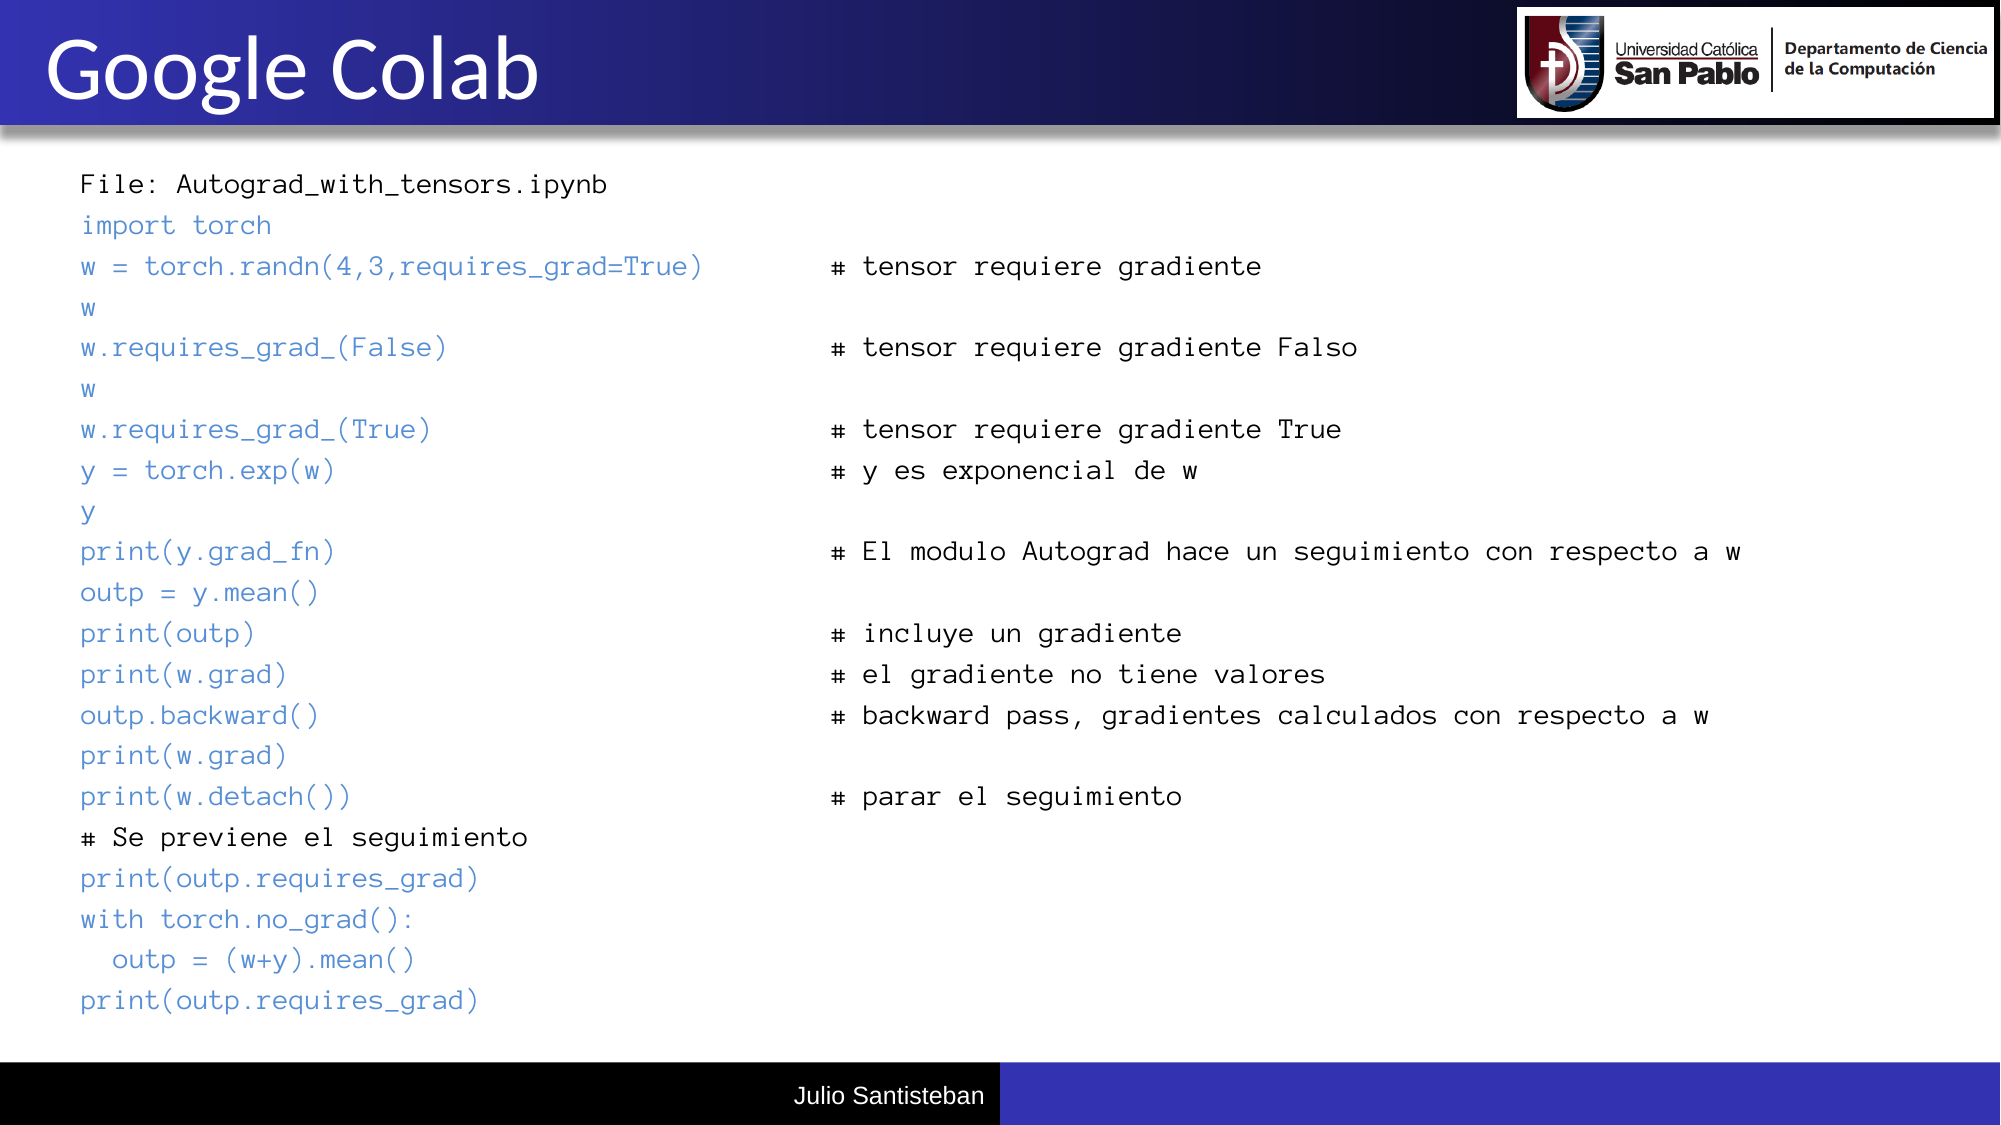

# Google Colab
File: Autograd_with_tensors.ipynb
import torch
w = torch.randn(4,3,requires_grad=True)	# tensor requiere gradiente
w
w.requires_grad_(False)			# tensor requiere gradiente Falso
w
w.requires_grad_(True)			# tensor requiere gradiente True
y = torch.exp(w)				# y es exponencial de w
y
print(y.grad_fn)				# El modulo Autograd hace un seguimiento con respecto a w
outp = y.mean()
print(outp)				# incluye un gradiente
print(w.grad) 				# el gradiente no tiene valores
outp.backward()				# backward pass, gradientes calculados con respecto a w
print(w.grad)
print(w.detach())				# parar el seguimiento
# Se previene el seguimiento
print(outp.requires_grad)
with torch.no_grad():
  outp = (w+y).mean()
print(outp.requires_grad)